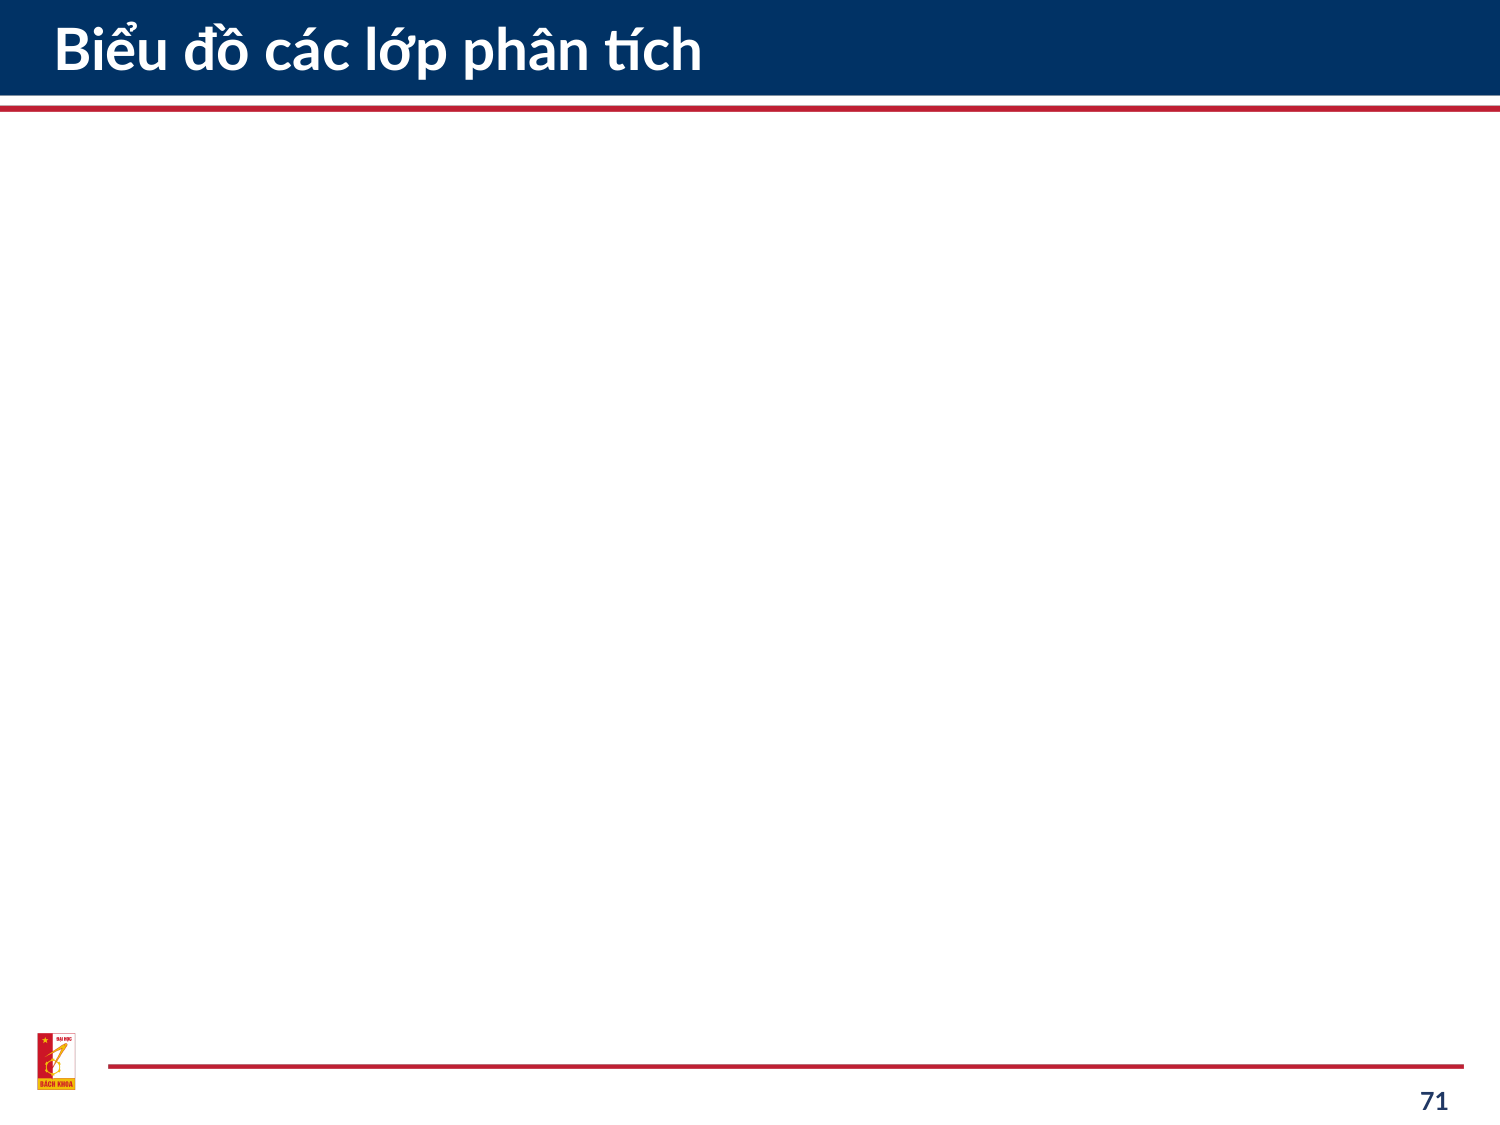

# Biểu đồ các lớp phân tích

71